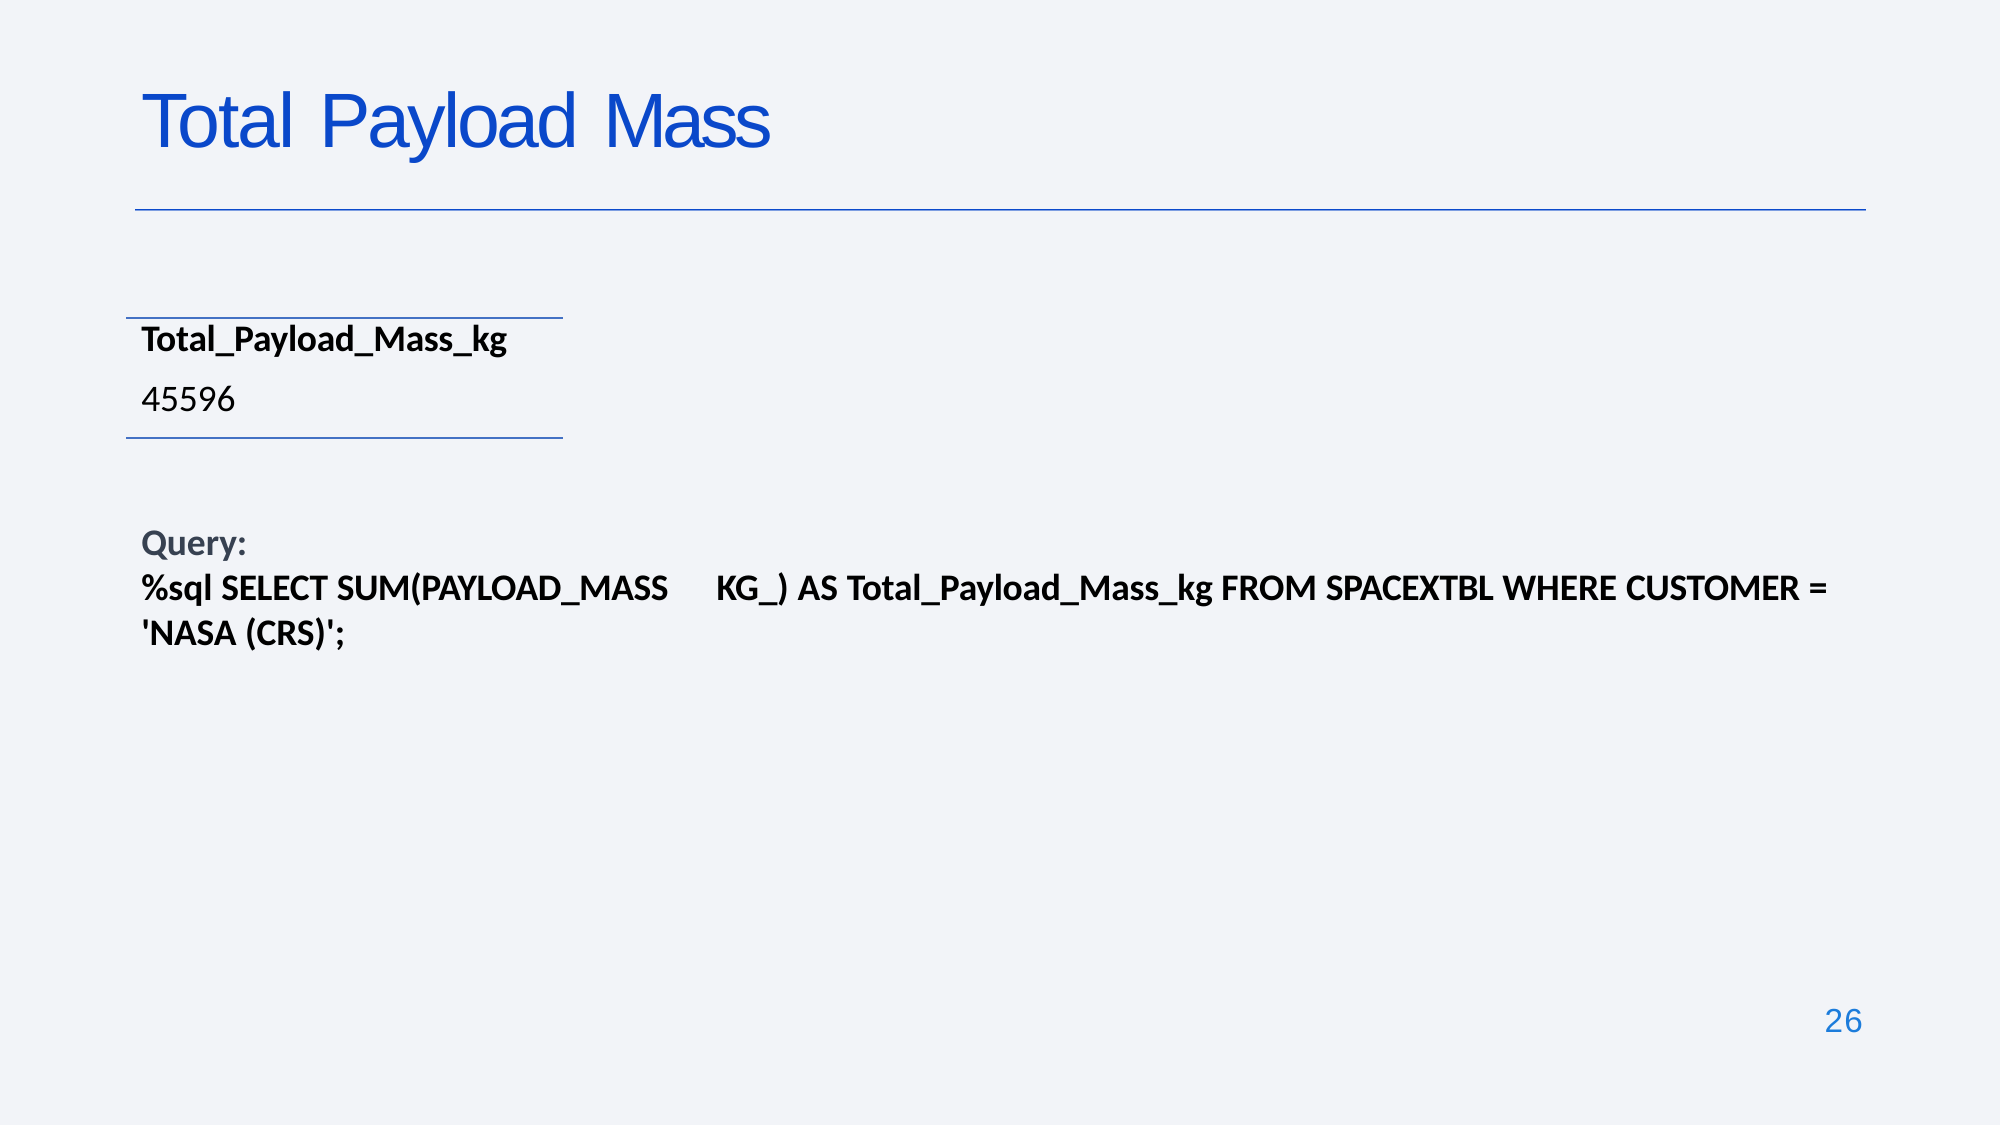

# Total Payload Mass
| Total\_Payload\_Mass\_kg |
| --- |
| 45596 |
Query:
%sql SELECT SUM(PAYLOAD_MASS	KG_) AS Total_Payload_Mass_kg FROM SPACEXTBL WHERE CUSTOMER =  'NASA (CRS)';
26